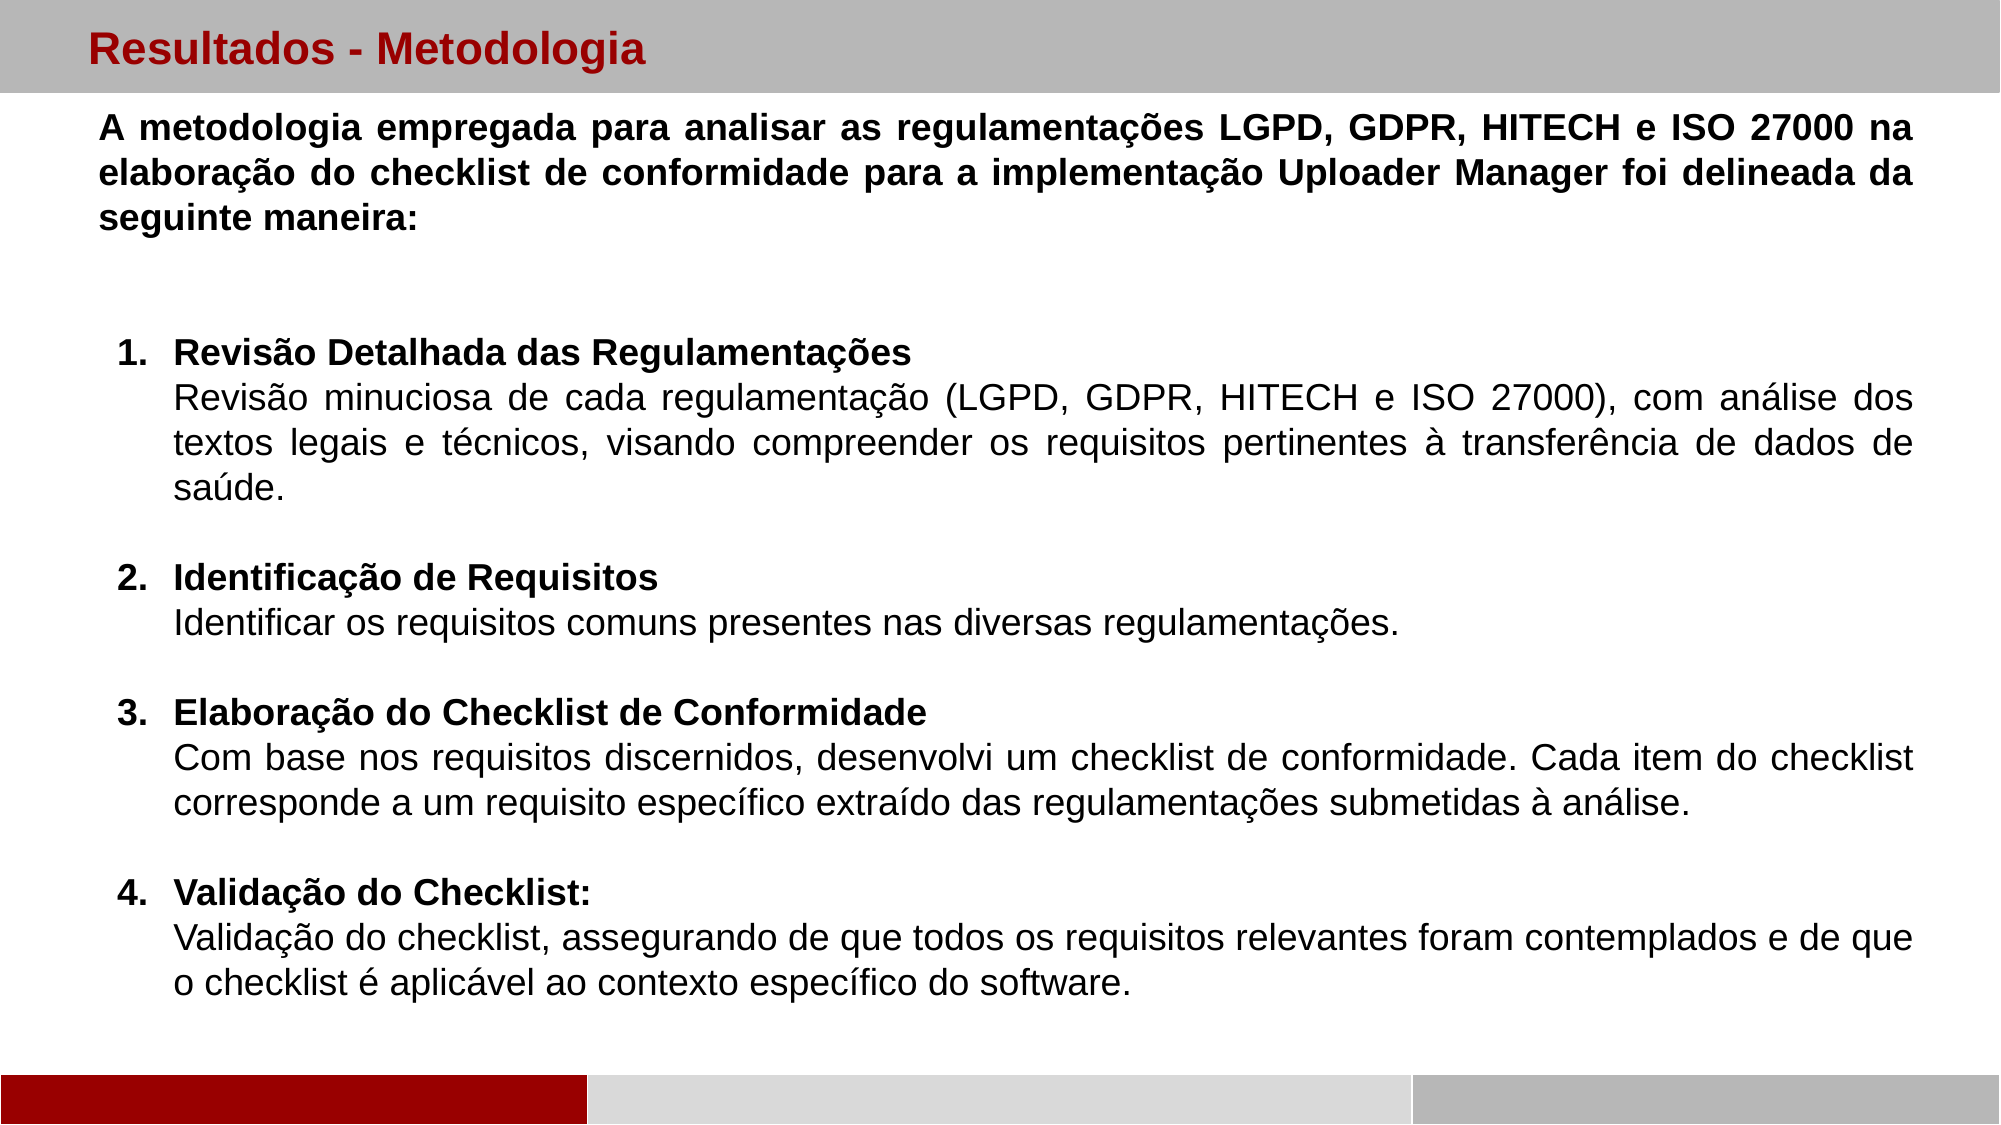

Resultados - Metodologia
A metodologia empregada para analisar as regulamentações LGPD, GDPR, HITECH e ISO 27000 na elaboração do checklist de conformidade para a implementação Uploader Manager foi delineada da seguinte maneira:

Revisão Detalhada das Regulamentações
Revisão minuciosa de cada regulamentação (LGPD, GDPR, HITECH e ISO 27000), com análise dos textos legais e técnicos, visando compreender os requisitos pertinentes à transferência de dados de saúde.

Identificação de Requisitos
Identificar os requisitos comuns presentes nas diversas regulamentações.

Elaboração do Checklist de Conformidade
Com base nos requisitos discernidos, desenvolvi um checklist de conformidade. Cada item do checklist corresponde a um requisito específico extraído das regulamentações submetidas à análise.

Validação do Checklist:
Validação do checklist, assegurando de que todos os requisitos relevantes foram contemplados e de que o checklist é aplicável ao contexto específico do software.